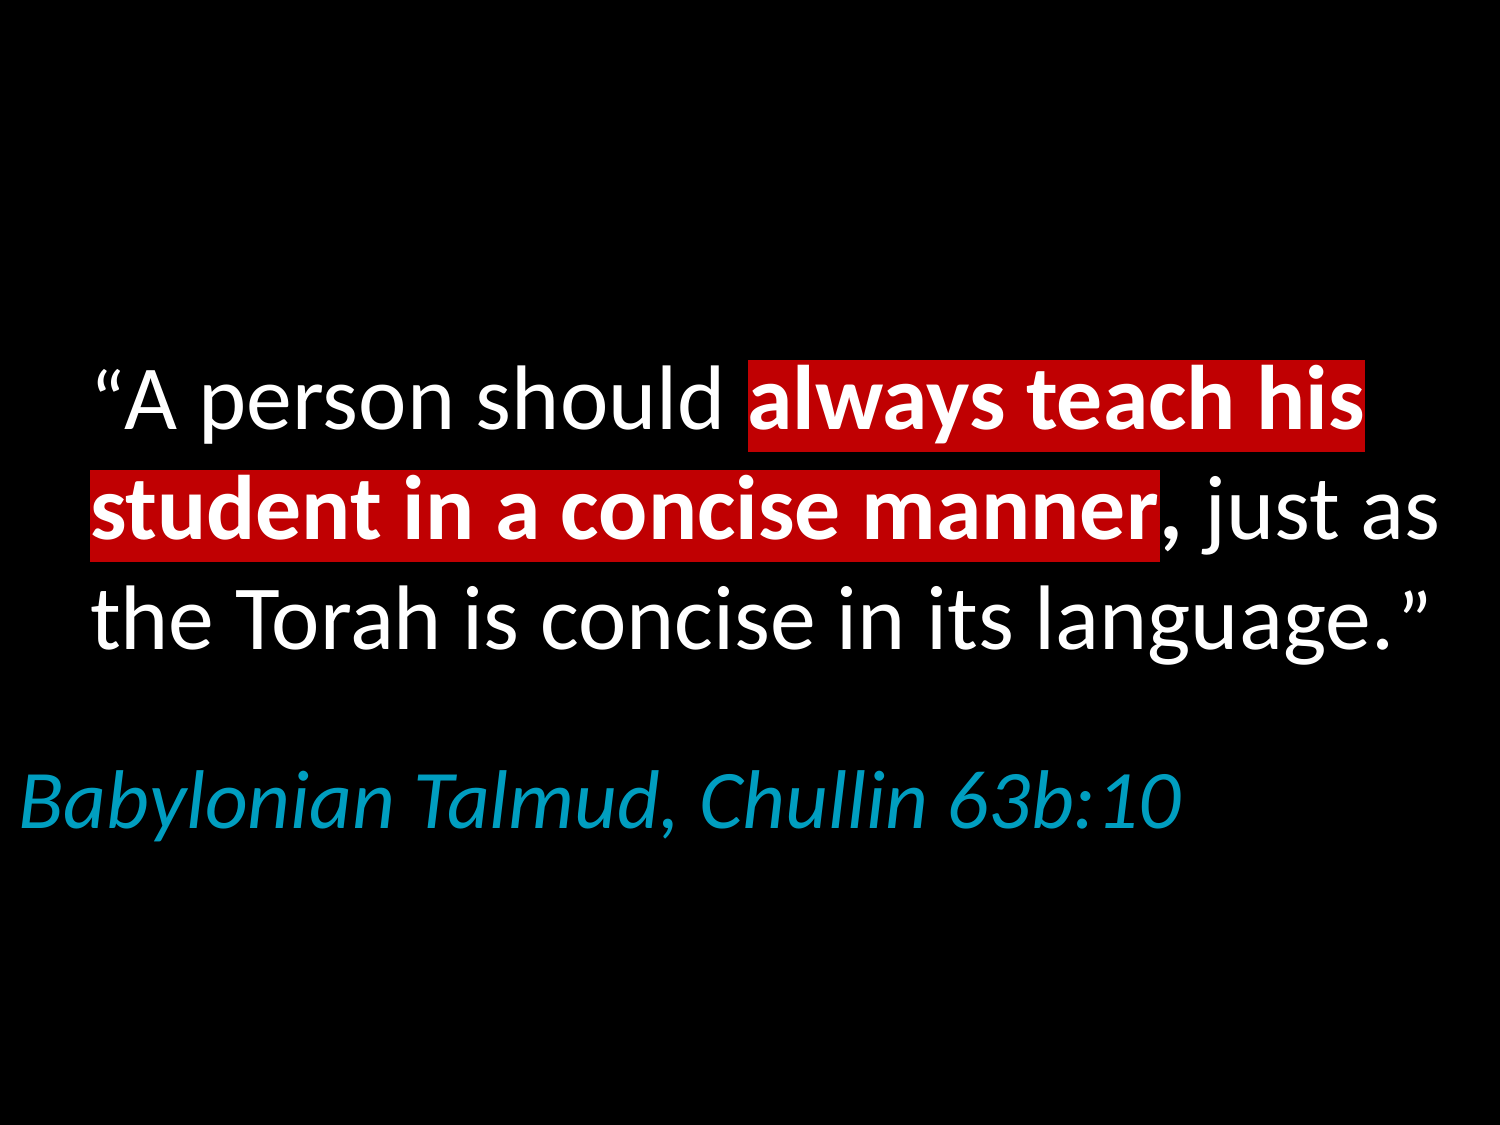

# “A person should always teach his student in a concise manner, just as the Torah is concise in its language.”
Babylonian Talmud, Chullin 63b:10